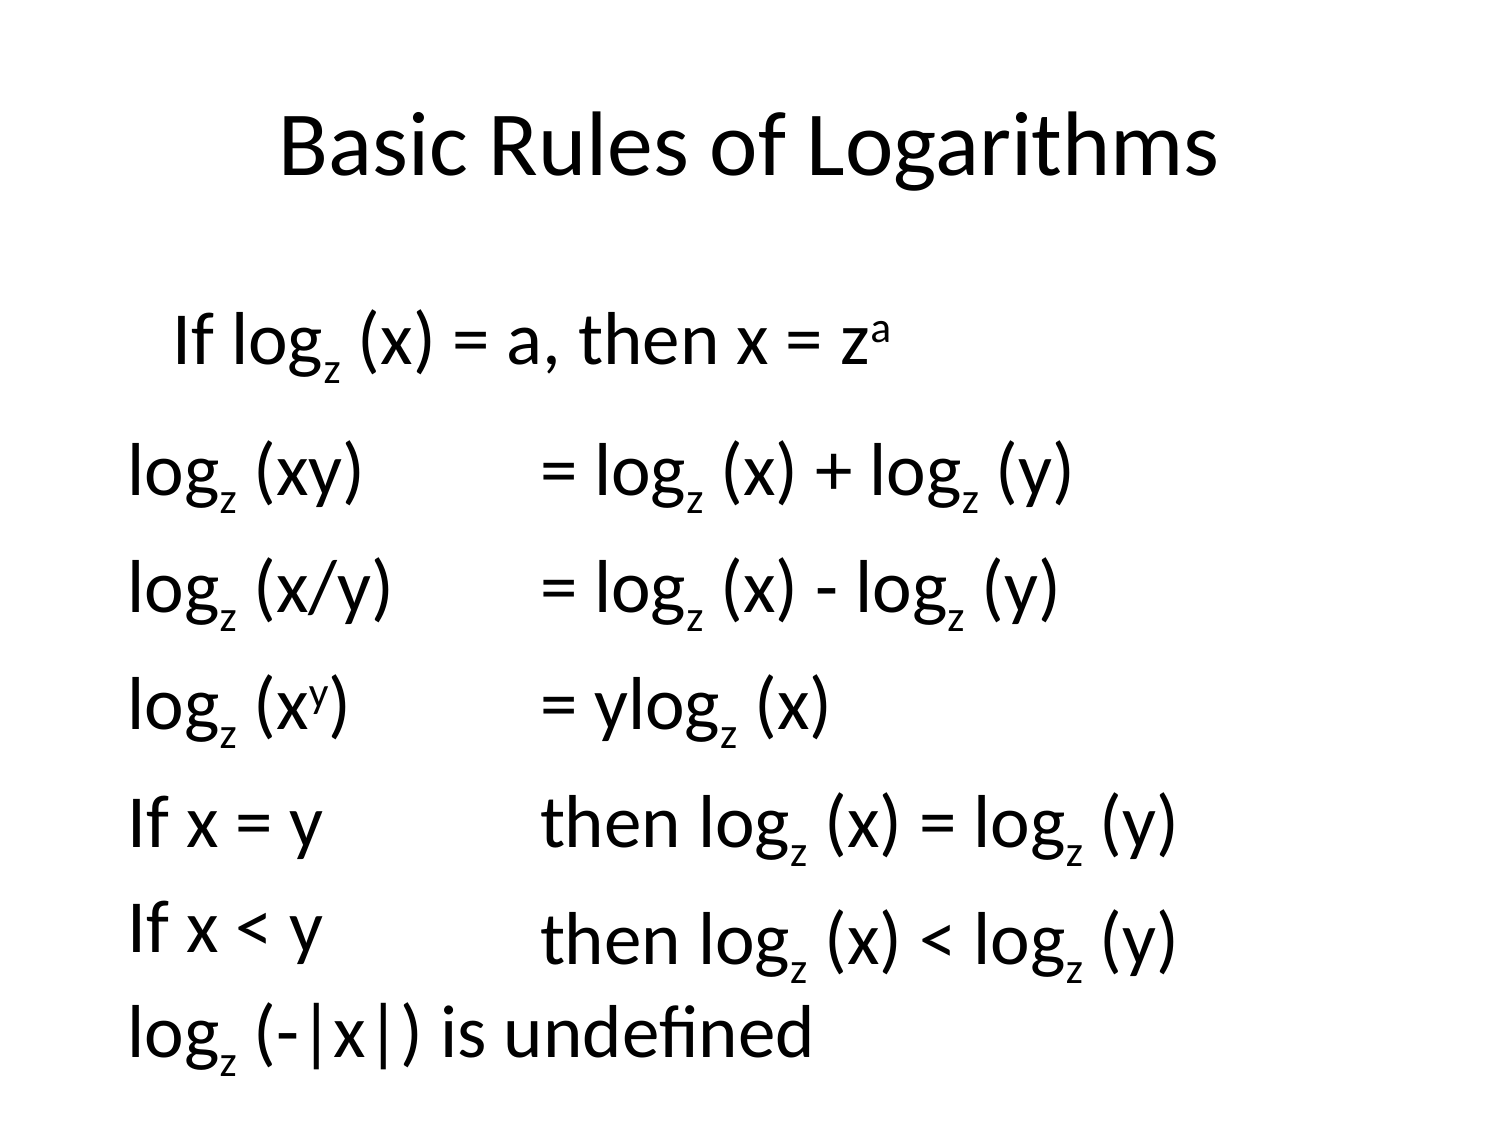

# Basic Rules of Logarithms
If logz (x) = a, then x = za
logz (xy)
logz (x/y)
logz (xy)
If x = y
If x < y
logz (-|x|) is undefined
= logz (x) + logz (y)
= logz (x) - logz (y)
= ylogz (x)
then logz (x) = logz (y)
then logz (x) < logz (y)